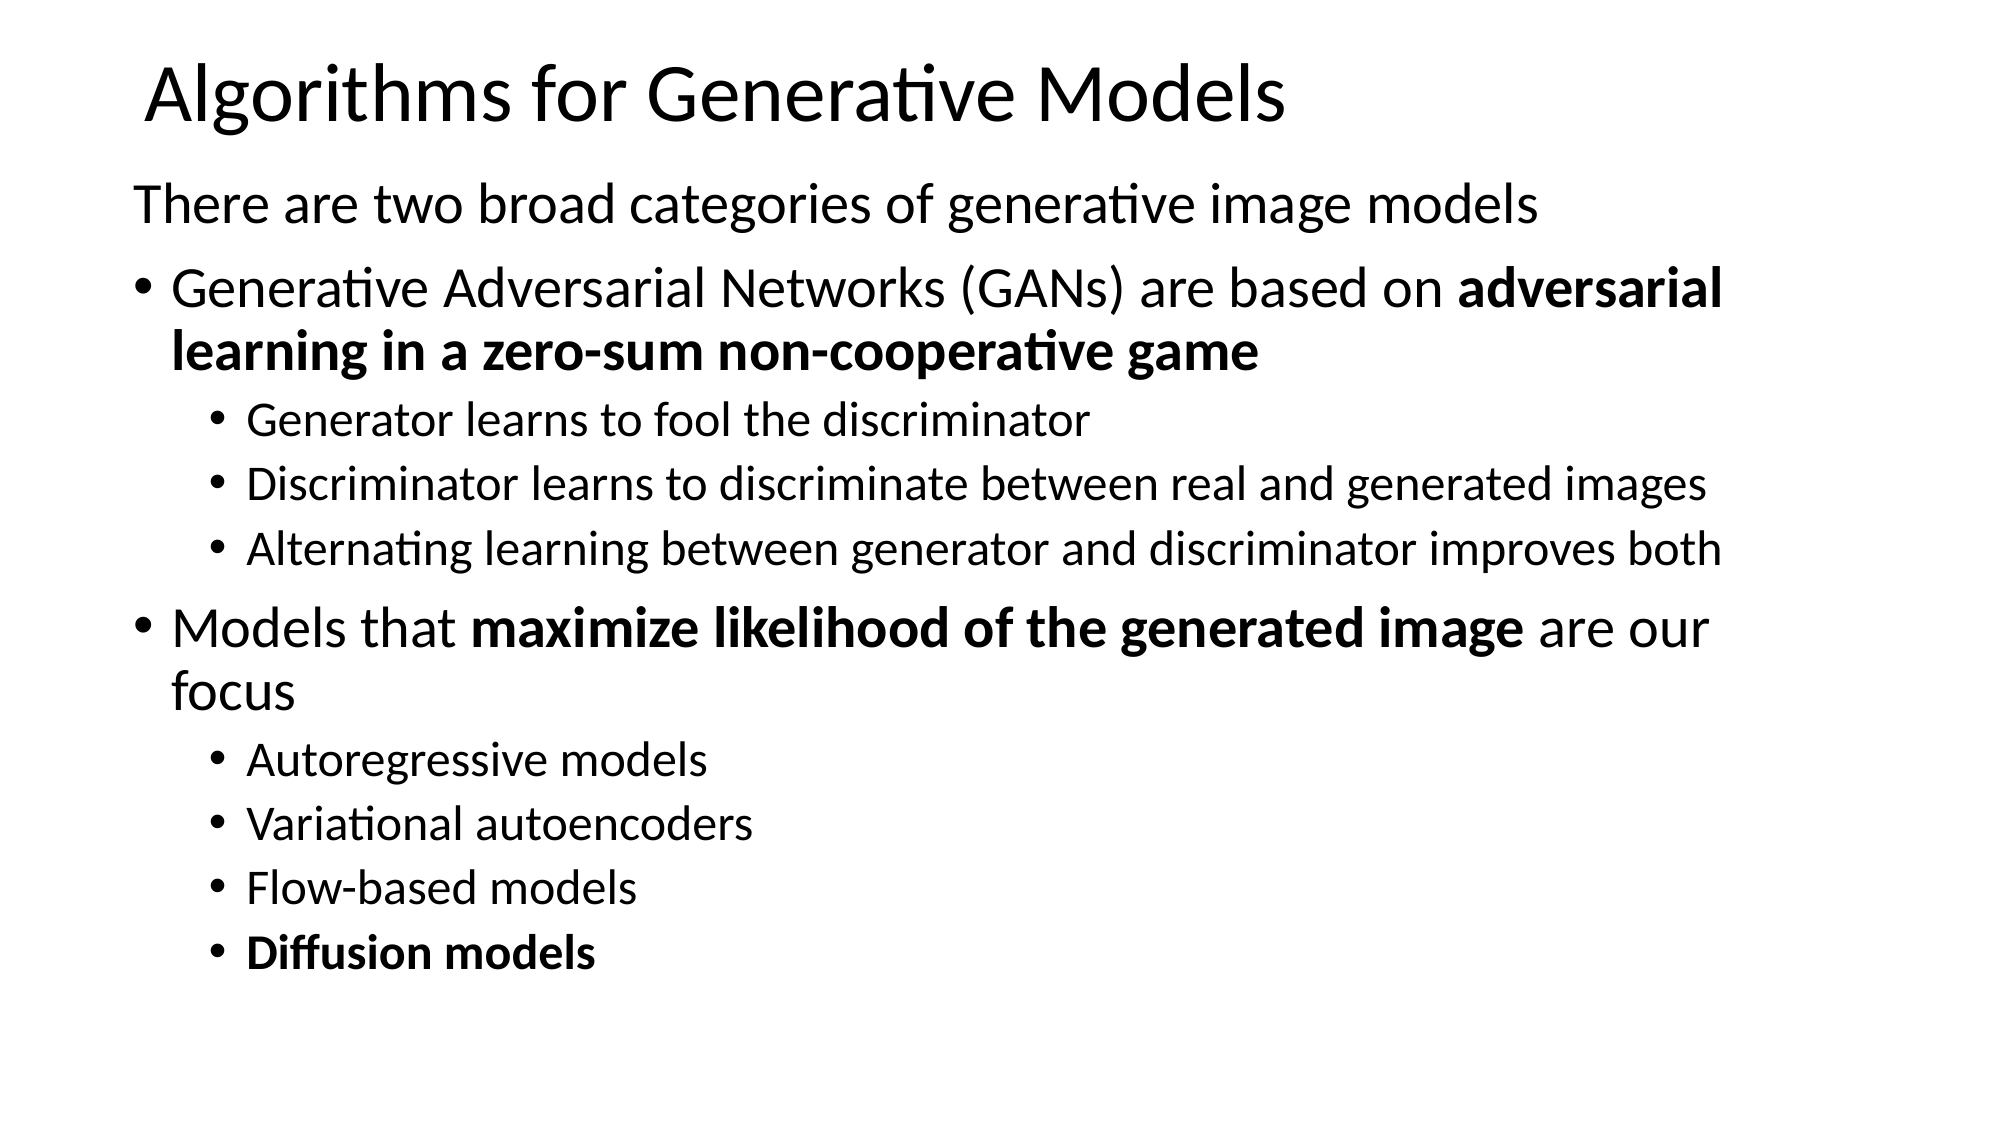

# Algorithms for Generative Models
There are two broad categories of generative image models
Generative Adversarial Networks (GANs) are based on adversarial learning in a zero-sum non-cooperative game
Generator learns to fool the discriminator
Discriminator learns to discriminate between real and generated images
Alternating learning between generator and discriminator improves both
Models that maximize likelihood of the generated image are our focus
Autoregressive models
Variational autoencoders
Flow-based models
Diffusion models